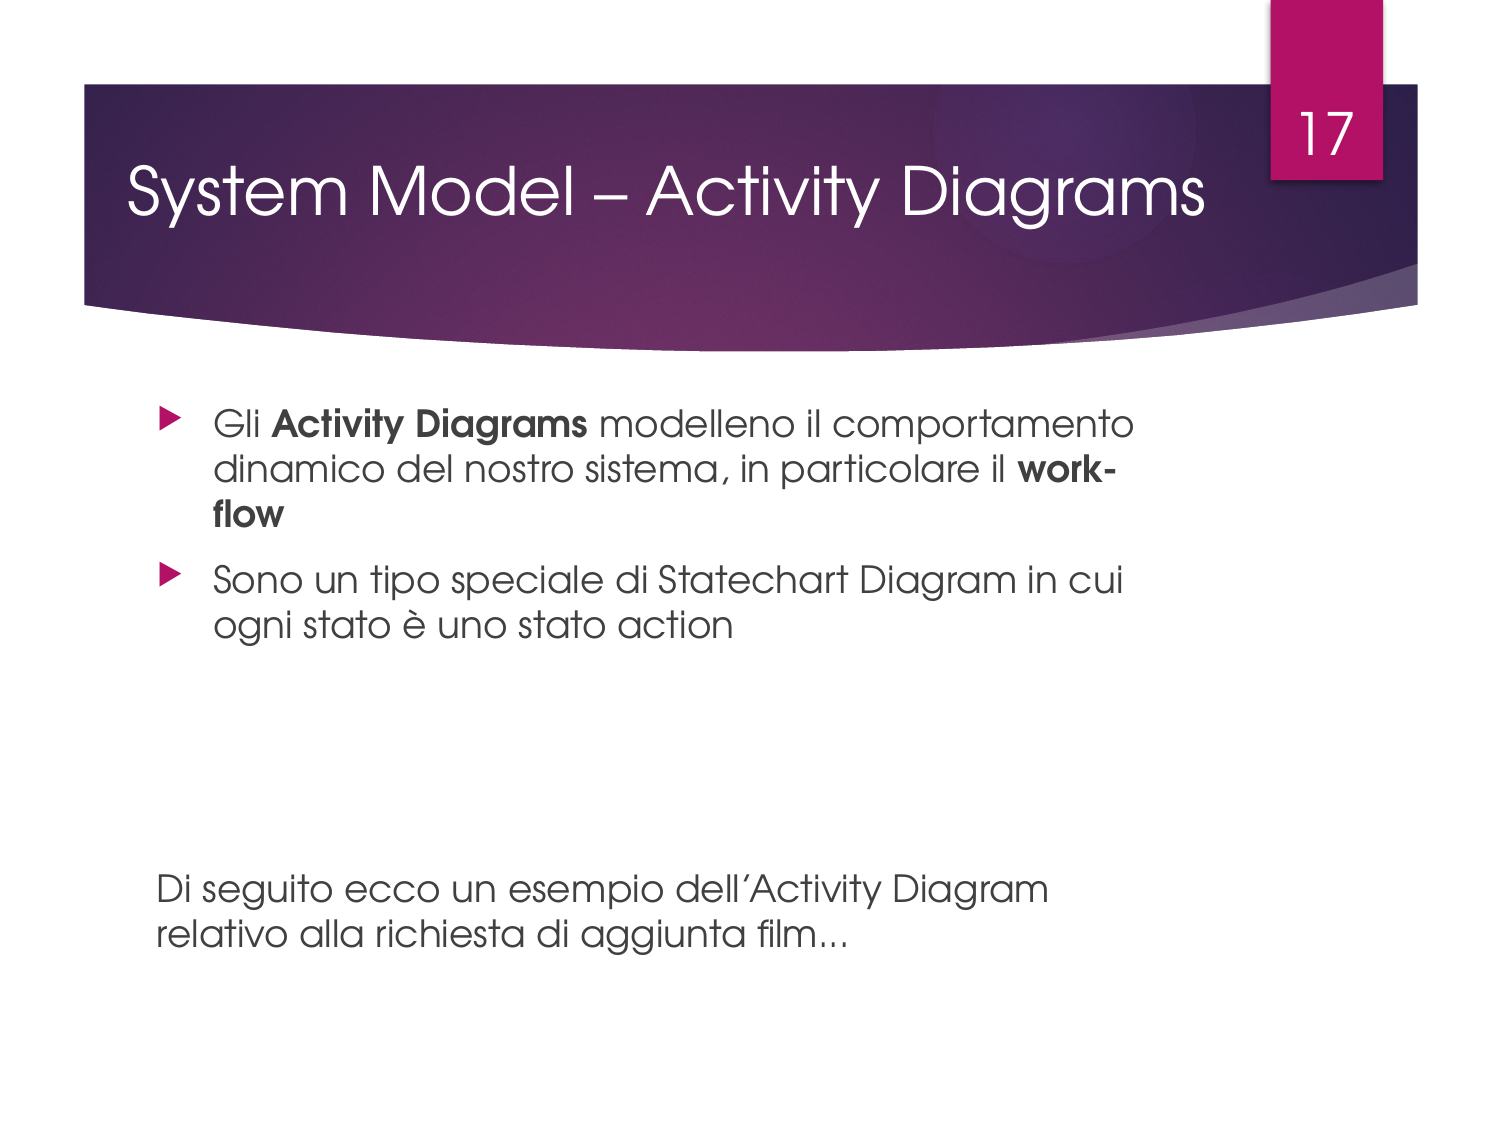

17
# System Model – Activity Diagrams
Gli Activity Diagrams modelleno il comportamento dinamico del nostro sistema, in particolare il work-flow
Sono un tipo speciale di Statechart Diagram in cui ogni stato è uno stato action

Di seguito ecco un esempio dell’Activity Diagram relativo alla richiesta di aggiunta film...